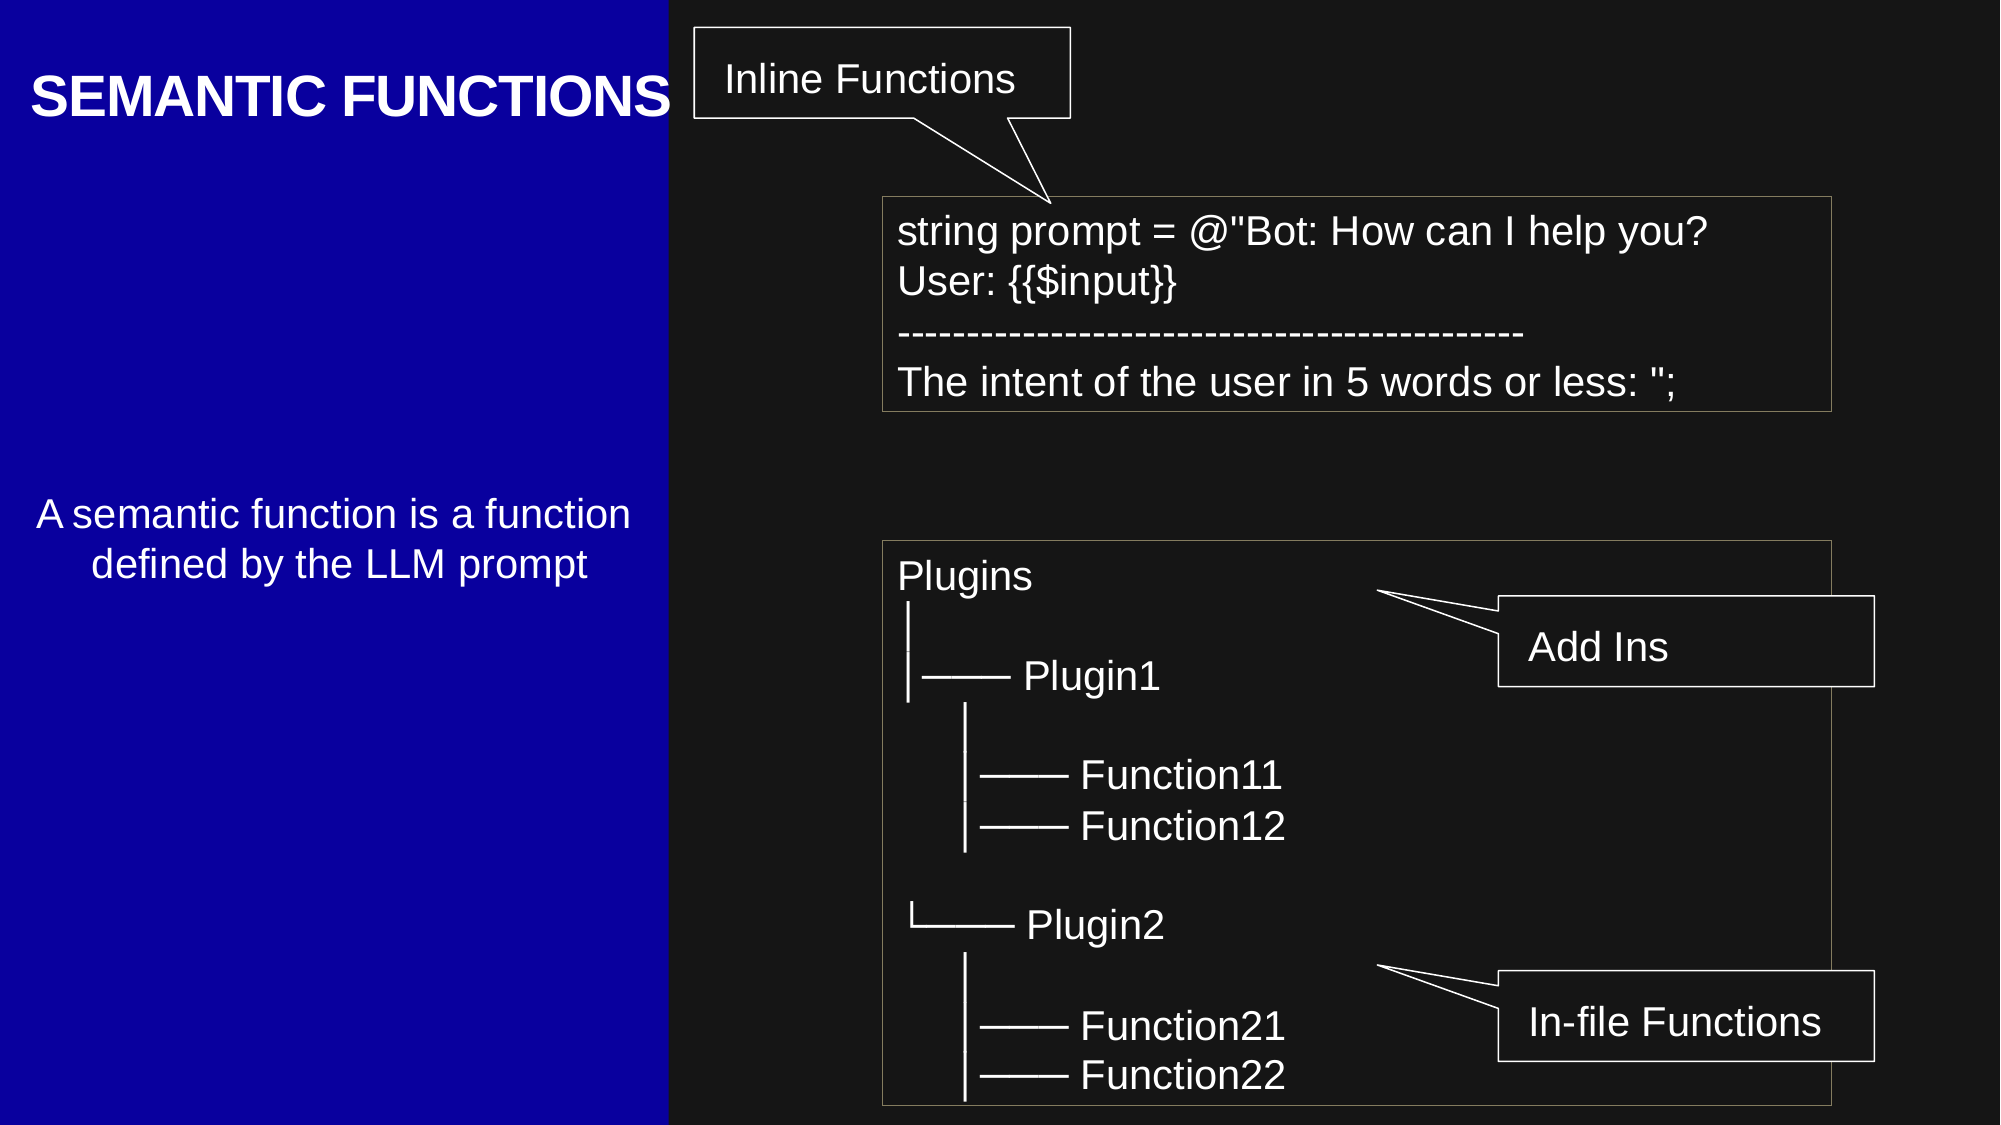

Inline Functions
# SEMANTIC FUNCTIONS
string prompt = @"Bot: How can I help you?
User: {{$input}}
---------------------------------------------
The intent of the user in 5 words or less: ";
A semantic function is a function
defined by the LLM prompt
Plugins
│
│─── Plugin1
     │
     │─── Function11
     │─── Function12

└─── Plugin2
     │
     │─── Function21
     │─── Function22
Add Ins
In-file Functions